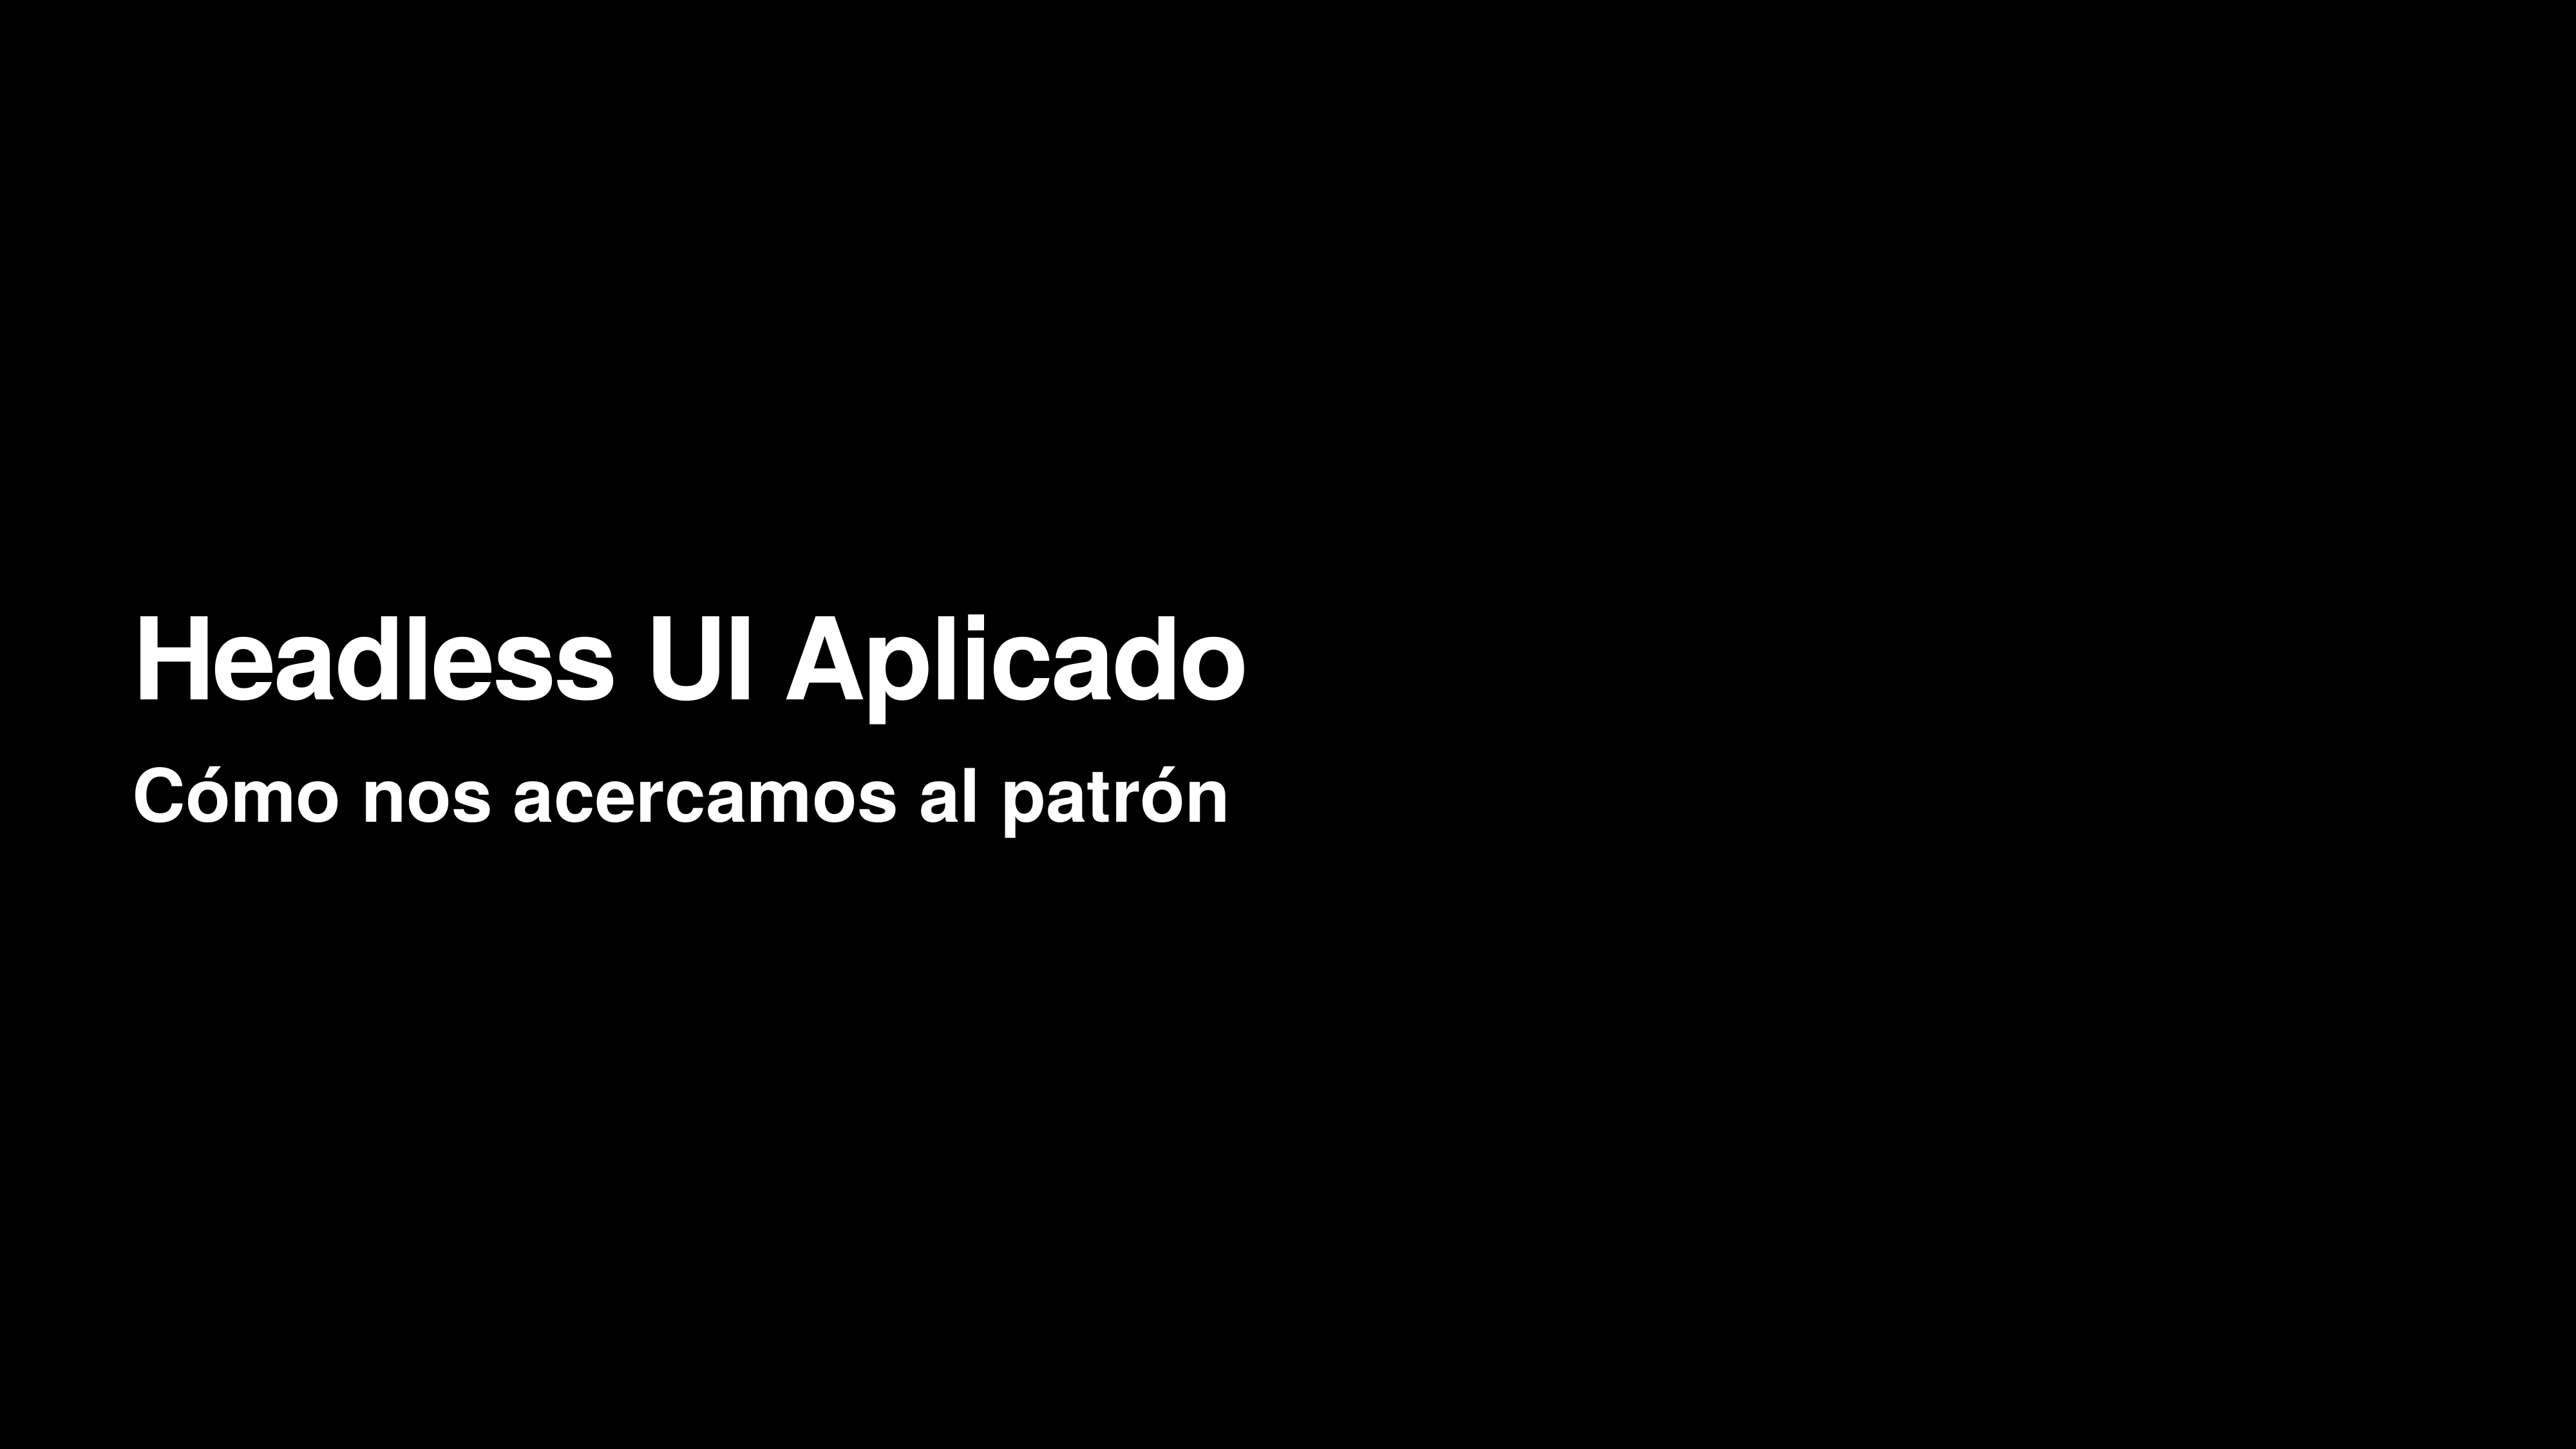

# Headless UI Aplicado
Cómo nos acercamos al patrón